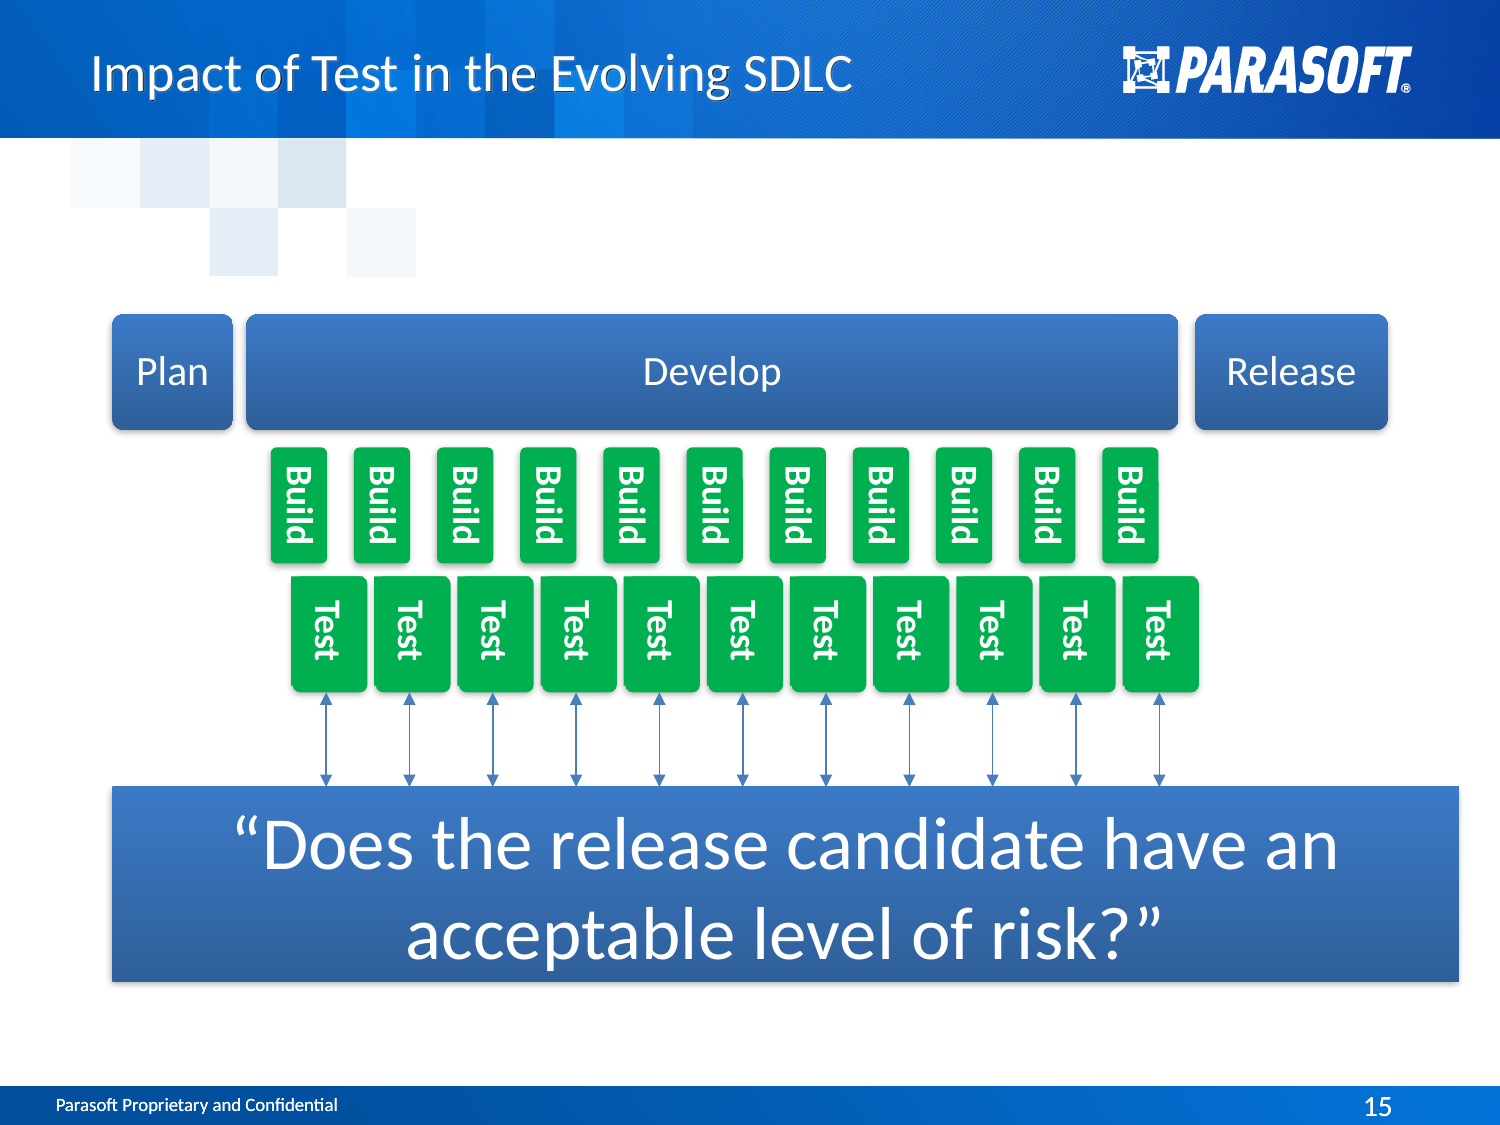

Impact of Test in the Evolving SDLC

Plan

Release
Develop

Build

Build

Build

Build

Build

Build

Build

Build

Build

Build

Build
Test

Test

Test

Test

Test

Test

Test

Test

Test

Test

Test

“Does the release candidate have an acceptable level of risk?”